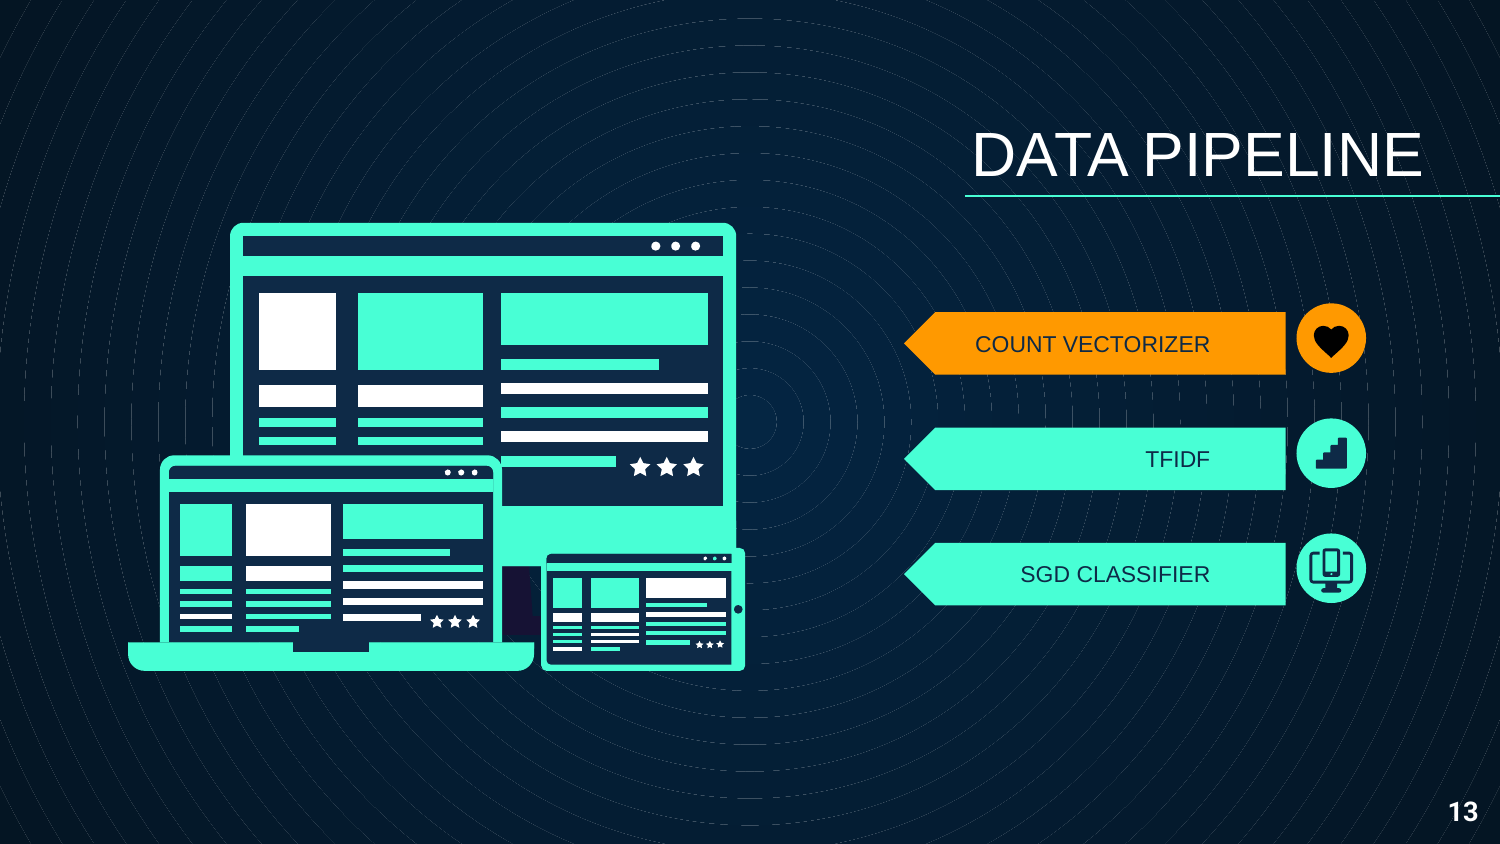

DATA PIPELINE

# COUNT VECTORIZER

TFIDF

SGD CLASSIFIER

13